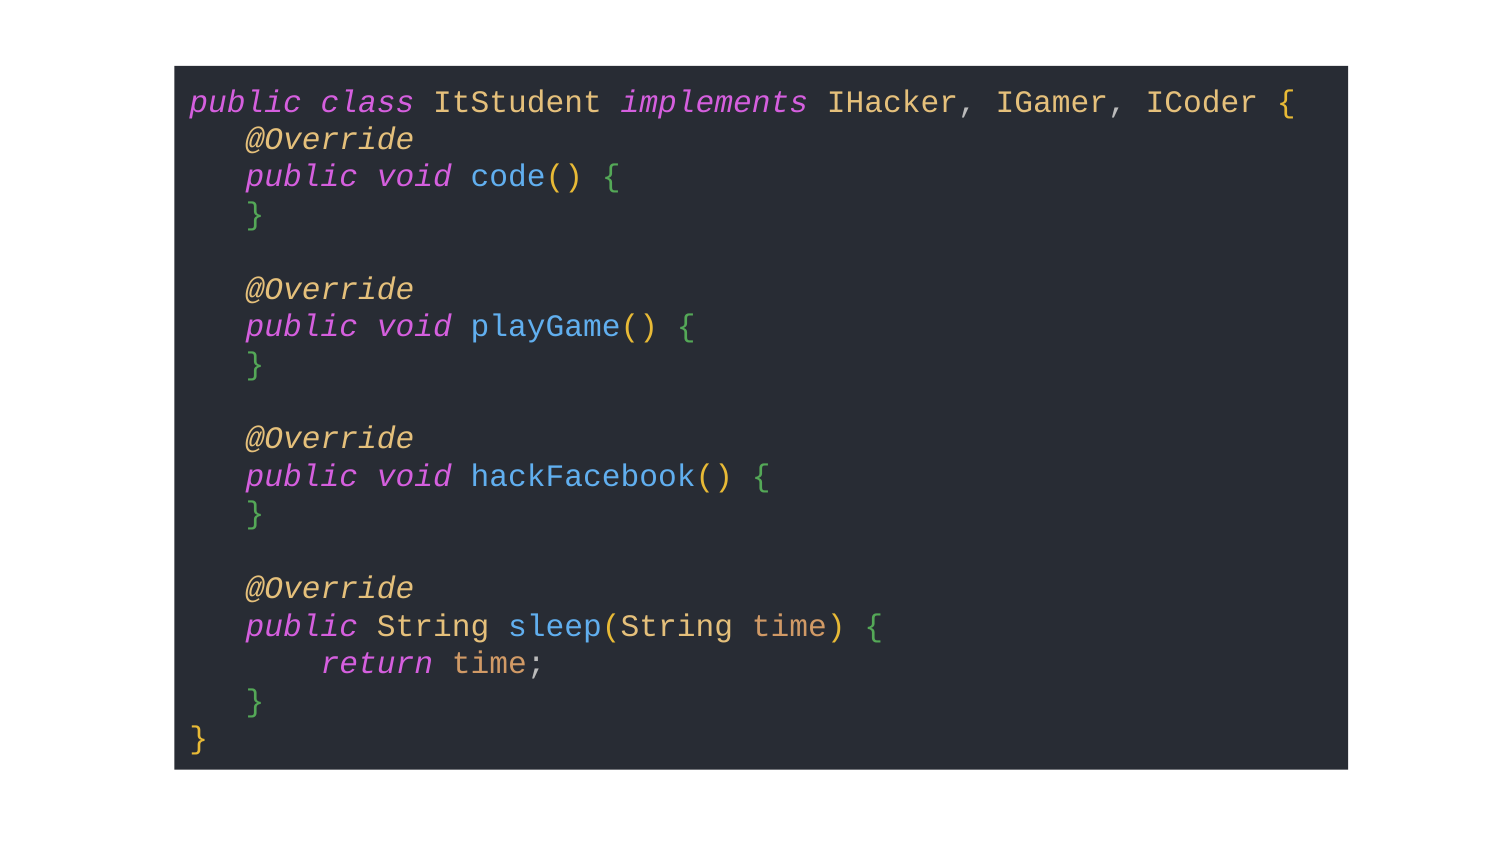

public class ItStudent implements IHacker, IGamer, ICoder {
   @Override
   public void code() {
   }

   @Override
   public void playGame() {
   }

   @Override
   public void hackFacebook() {
   }

   @Override
   public String sleep(String time) {
       return time;
   }
}